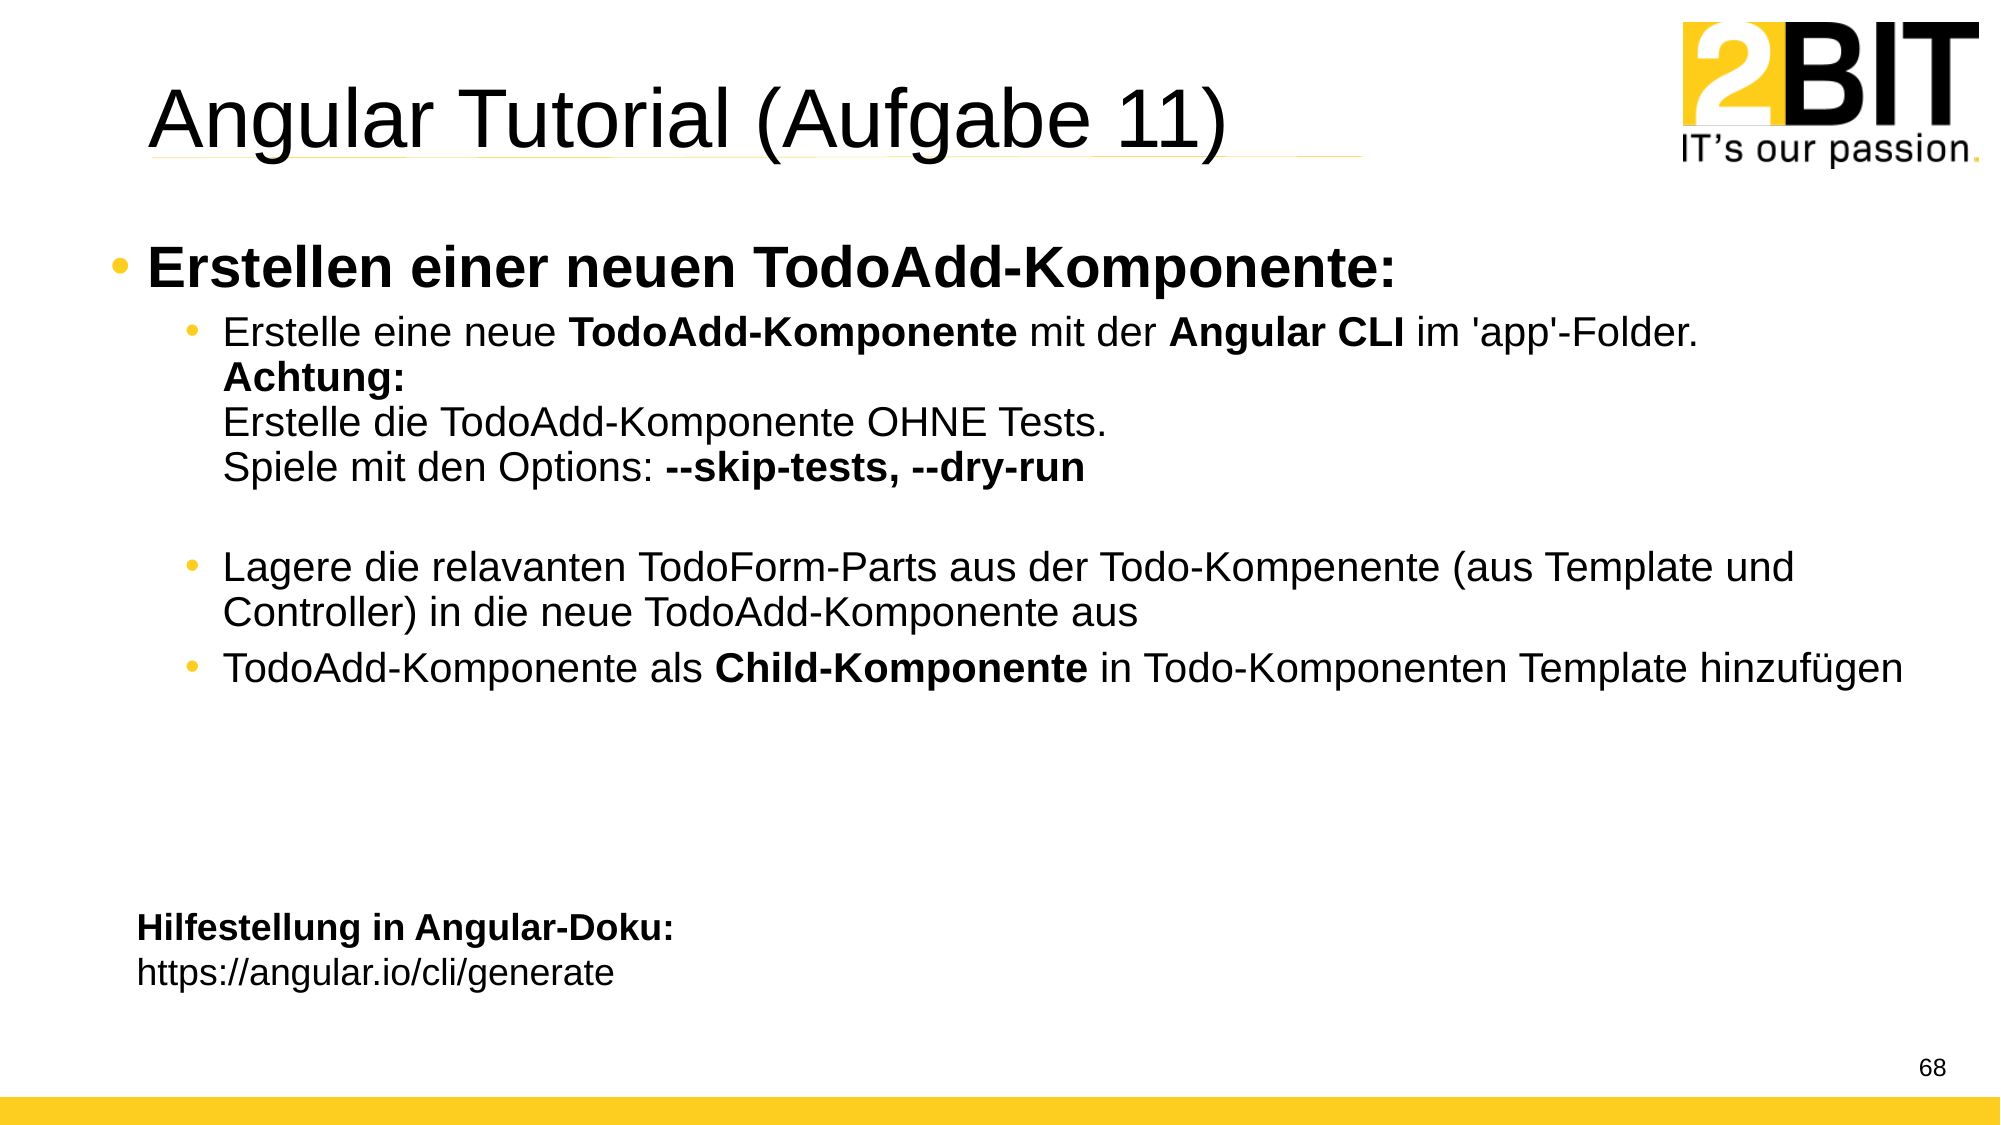

# Angular Tutorial (Aufgabe 11)
Erstellen einer neuen TodoAdd-Komponente:
Erstelle eine neue TodoAdd-Komponente mit der Angular CLI im 'app'-Folder. 
Achtung:
Erstelle die TodoAdd-Komponente OHNE Tests.
Spiele mit den Options: --skip-tests, --dry-run
Lagere die relavanten TodoForm-Parts aus der Todo-Kompenente (aus Template und Controller) in die neue TodoAdd-Komponente aus
TodoAdd-Komponente als Child-Komponente in Todo-Komponenten Template hinzufügen
Hilfestellung in Angular-Doku: https://angular.io/cli/generate